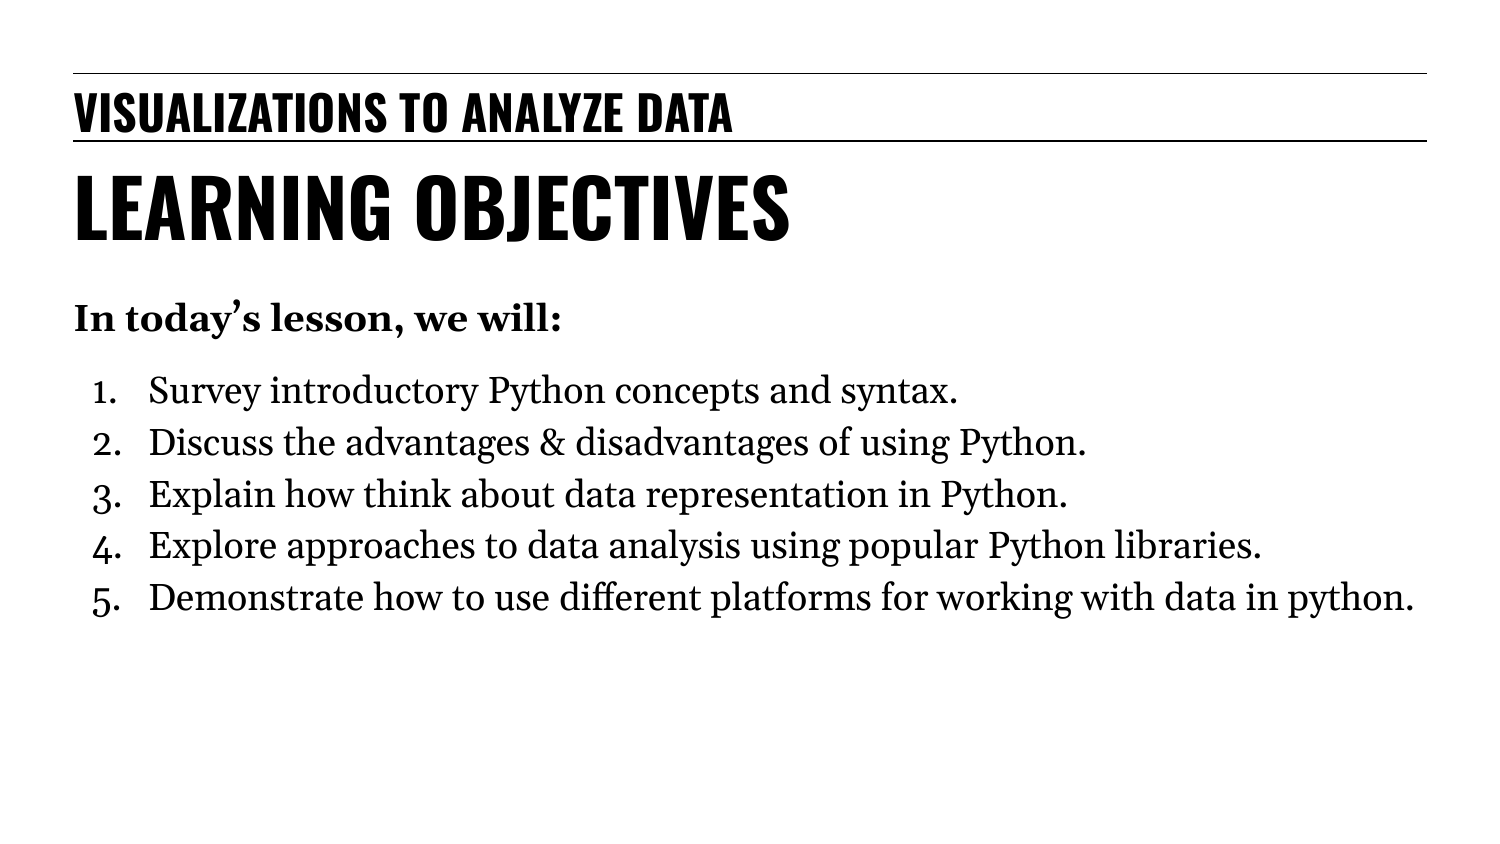

VISUALIZATIONS TO ANALYZE DATA
# LEARNING OBJECTIVES
In today’s lesson, we will:
Survey introductory Python concepts and syntax.
Discuss the advantages & disadvantages of using Python.
Explain how think about data representation in Python.
Explore approaches to data analysis using popular Python libraries.
Demonstrate how to use different platforms for working with data in python.